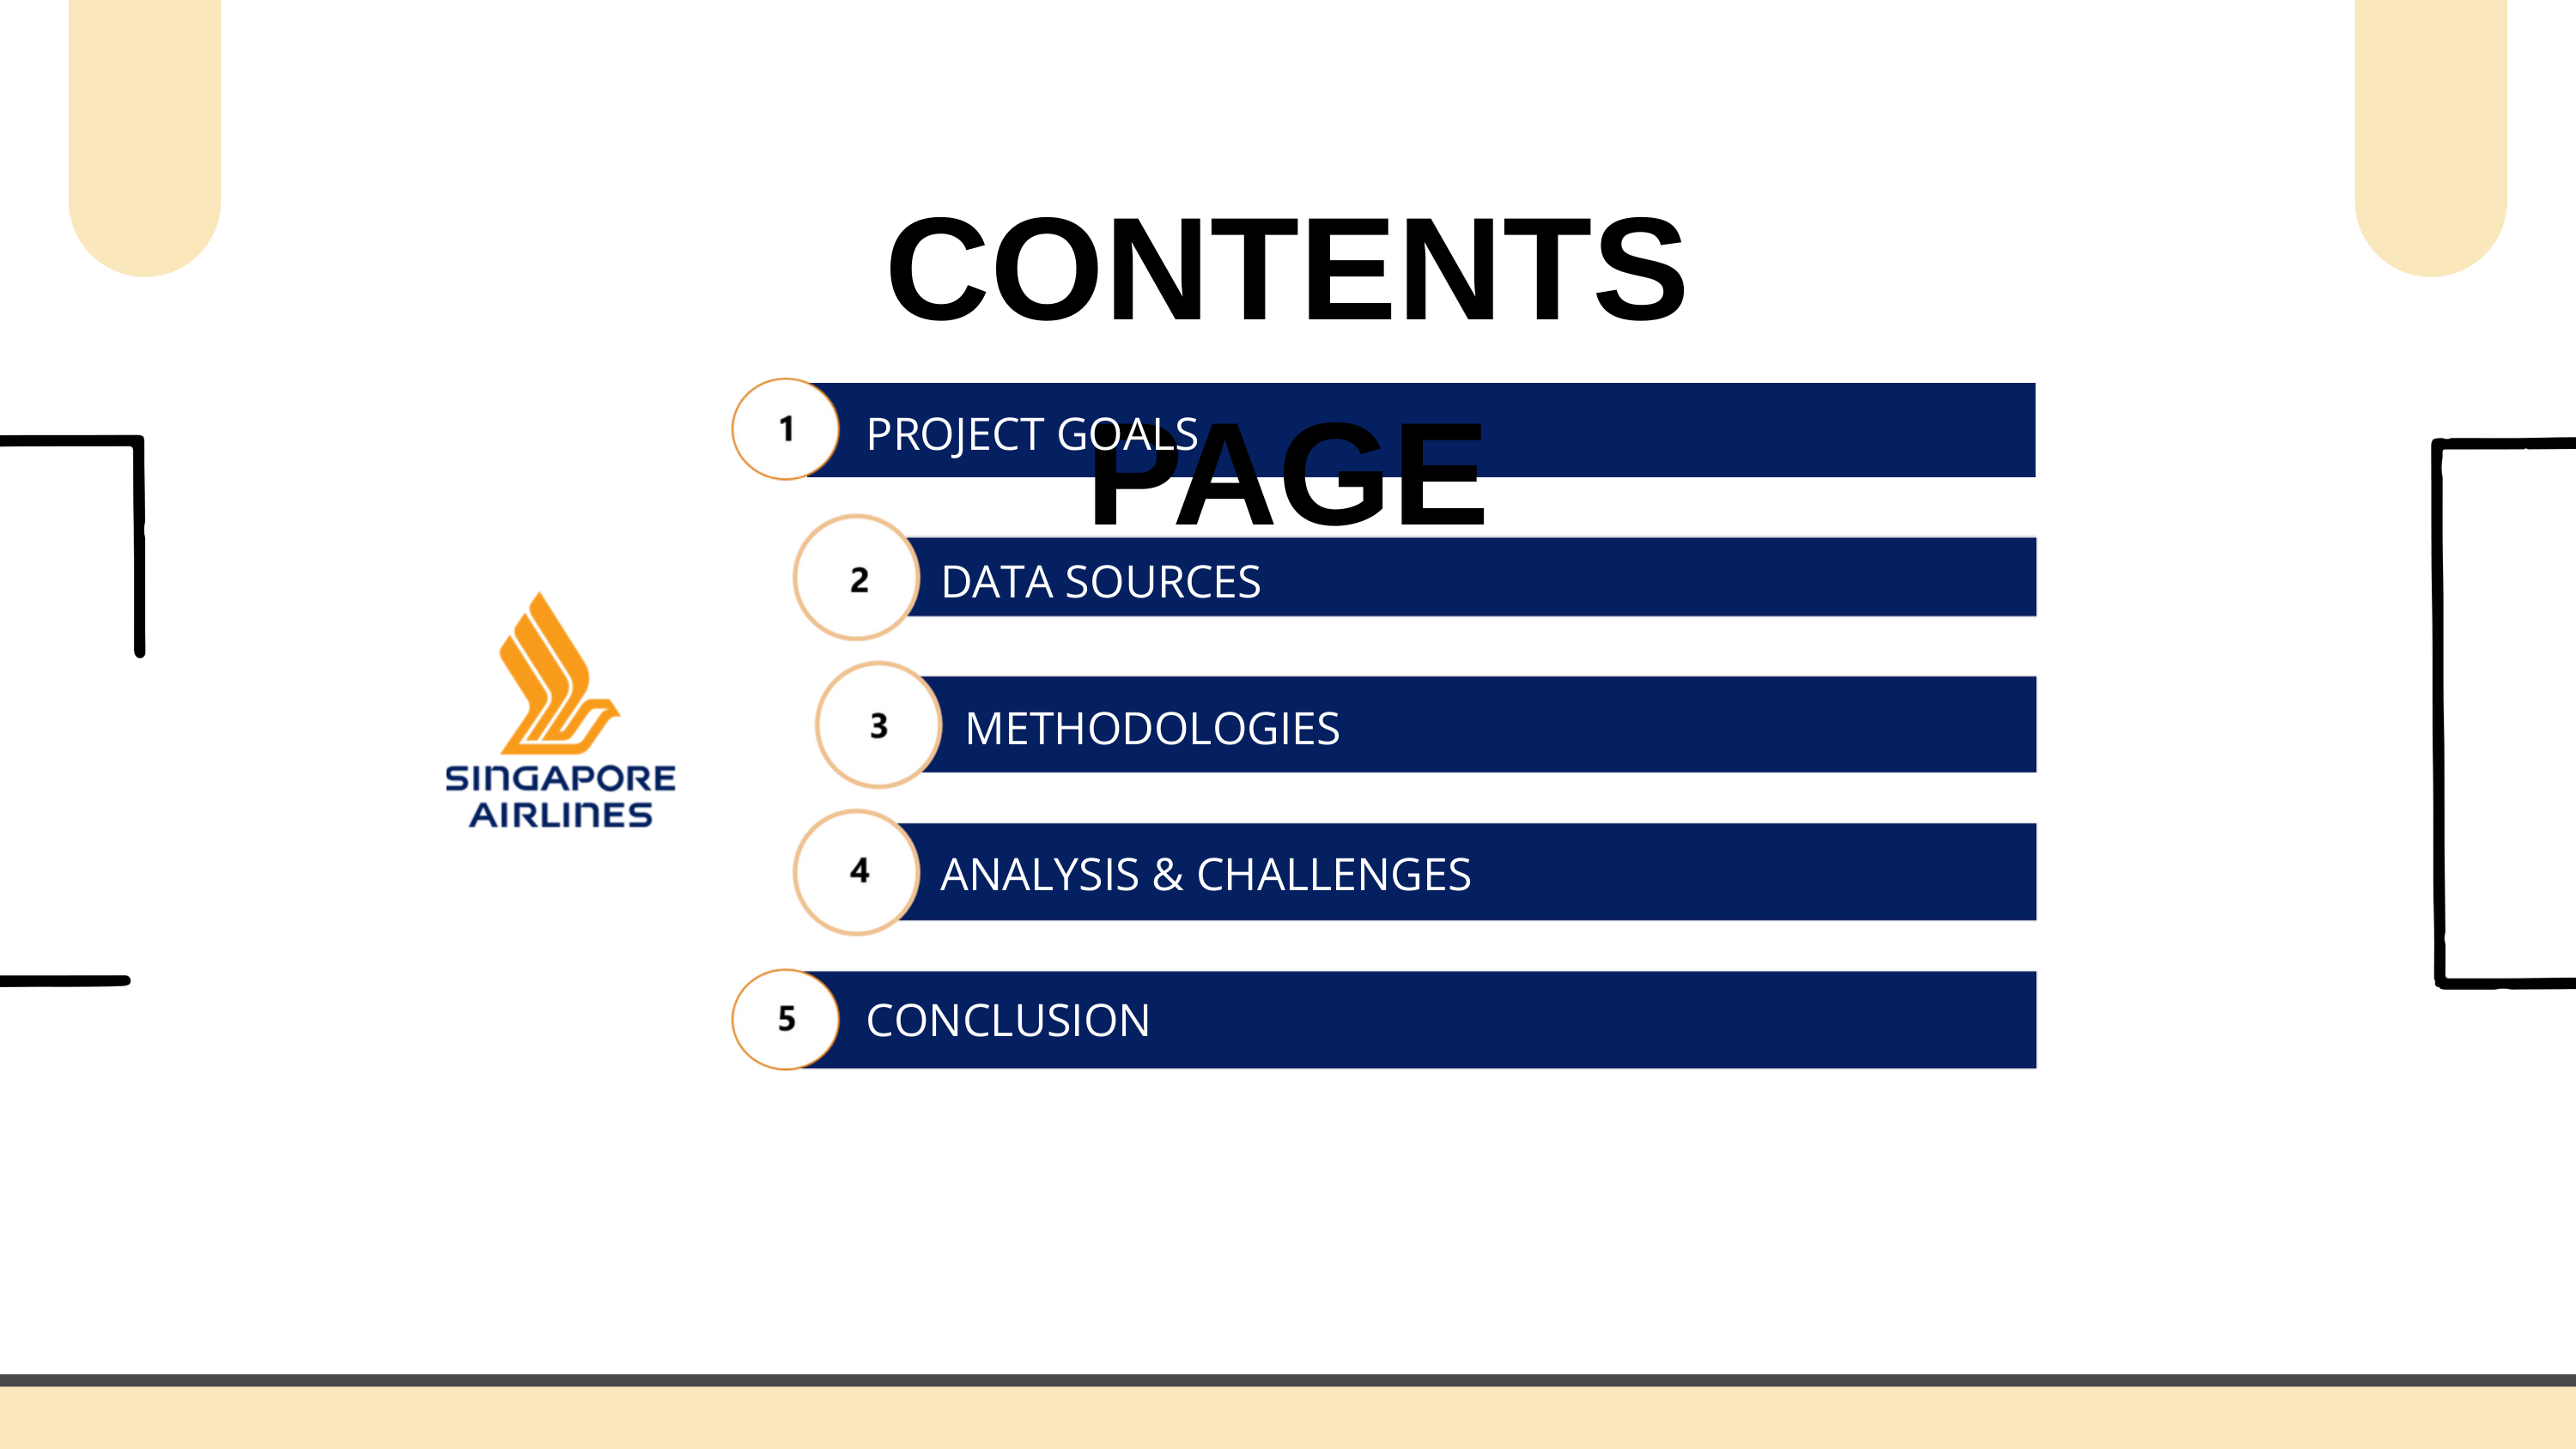

CONTENTS PAGE

PROJECT GOALS

DATA SOURCES
METHODOLOGIES
ANALYSIS & CHALLENGES
CONCLUSION